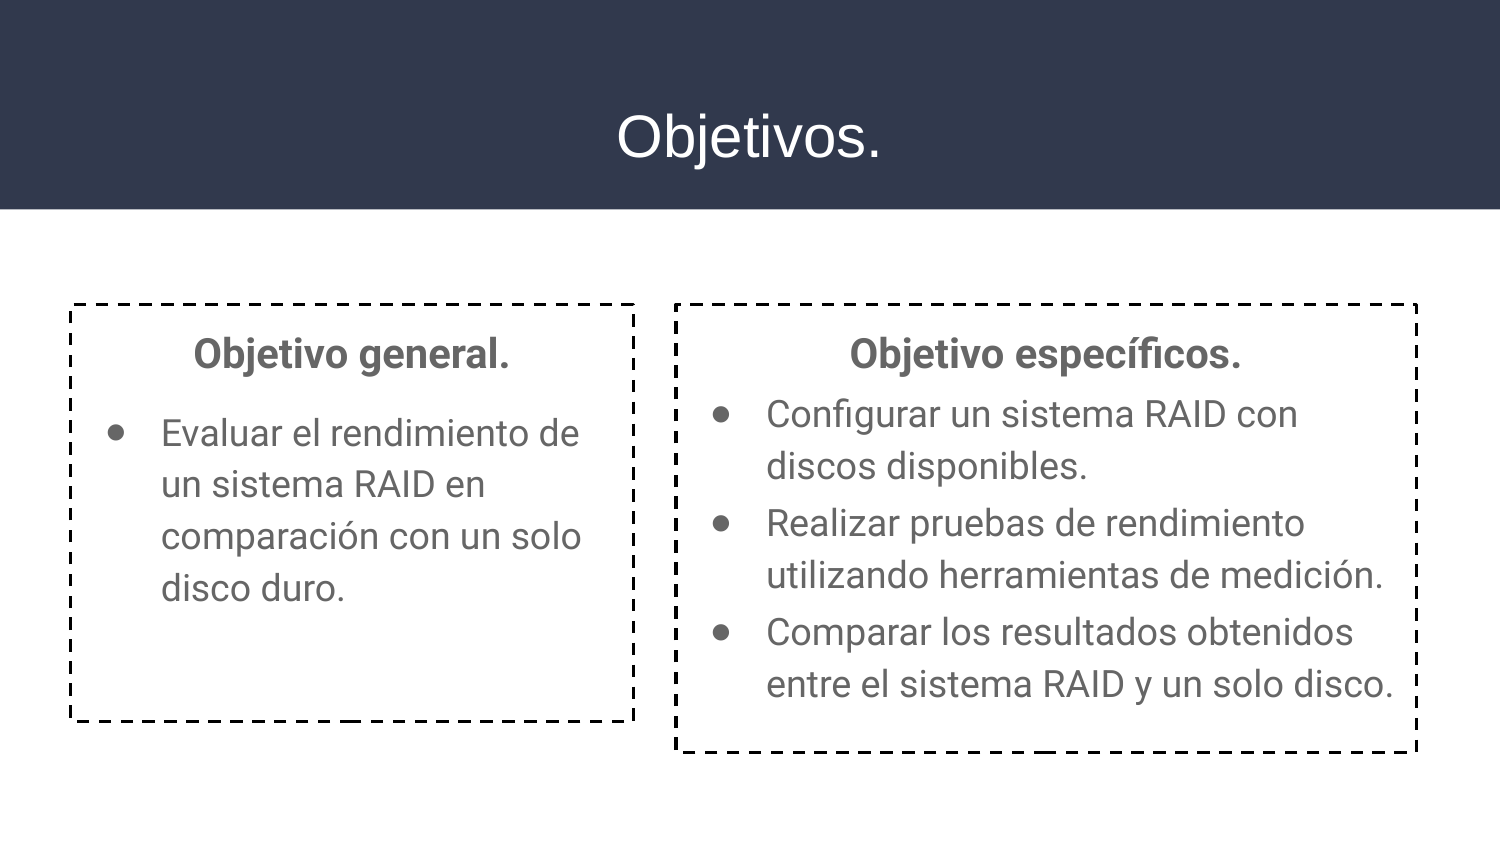

# Objetivos.
Objetivo general.
Evaluar el rendimiento de un sistema RAID en comparación con un solo disco duro.
Objetivo específicos.
Configurar un sistema RAID con discos disponibles.
Realizar pruebas de rendimiento utilizando herramientas de medición.
Comparar los resultados obtenidos entre el sistema RAID y un solo disco.